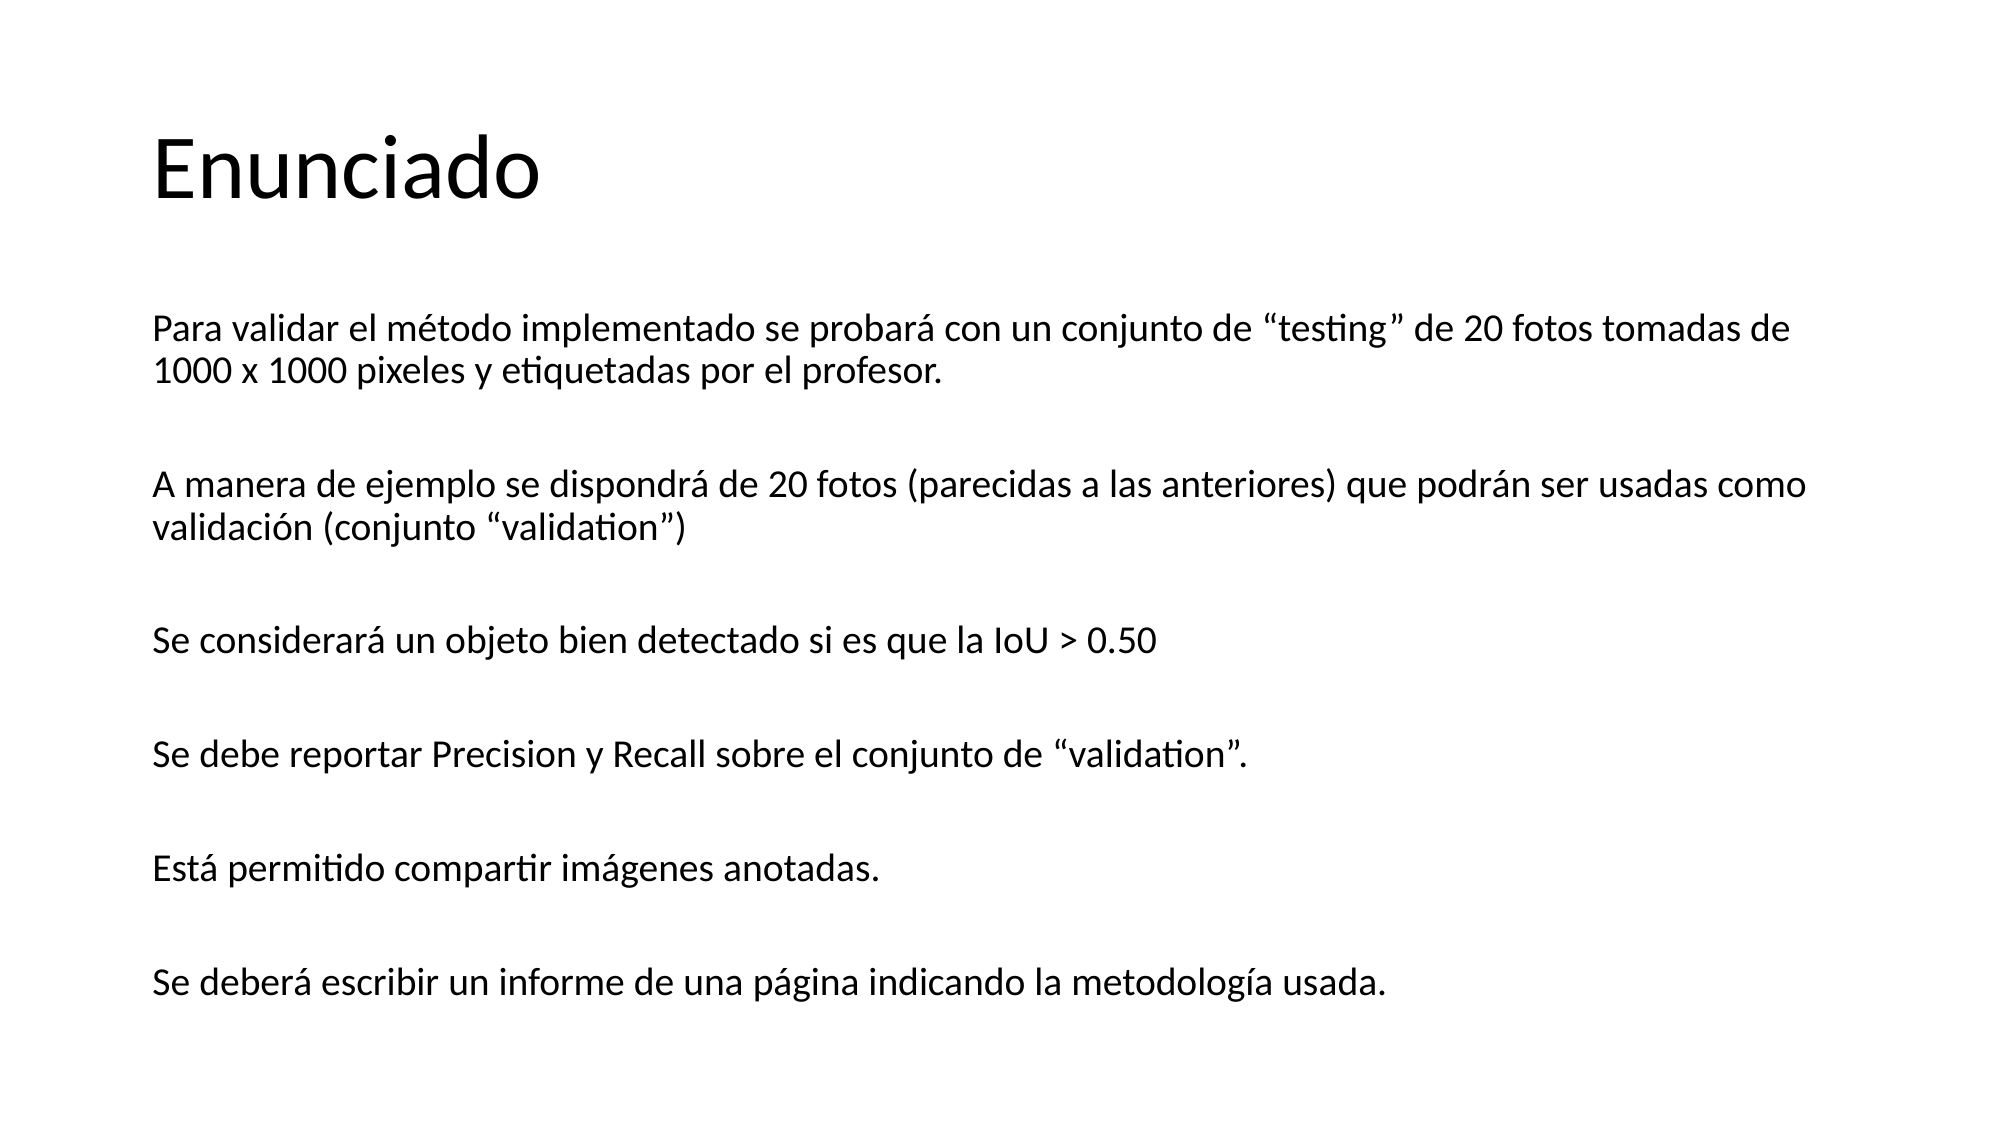

# Enunciado
Para validar el método implementado se probará con un conjunto de “testing” de 20 fotos tomadas de 1000 x 1000 pixeles y etiquetadas por el profesor.

A manera de ejemplo se dispondrá de 20 fotos (parecidas a las anteriores) que podrán ser usadas como validación (conjunto “validation”)

Se considerará un objeto bien detectado si es que la IoU > 0.50

Se debe reportar Precision y Recall sobre el conjunto de “validation”.

Está permitido compartir imágenes anotadas.

Se deberá escribir un informe de una página indicando la metodología usada.